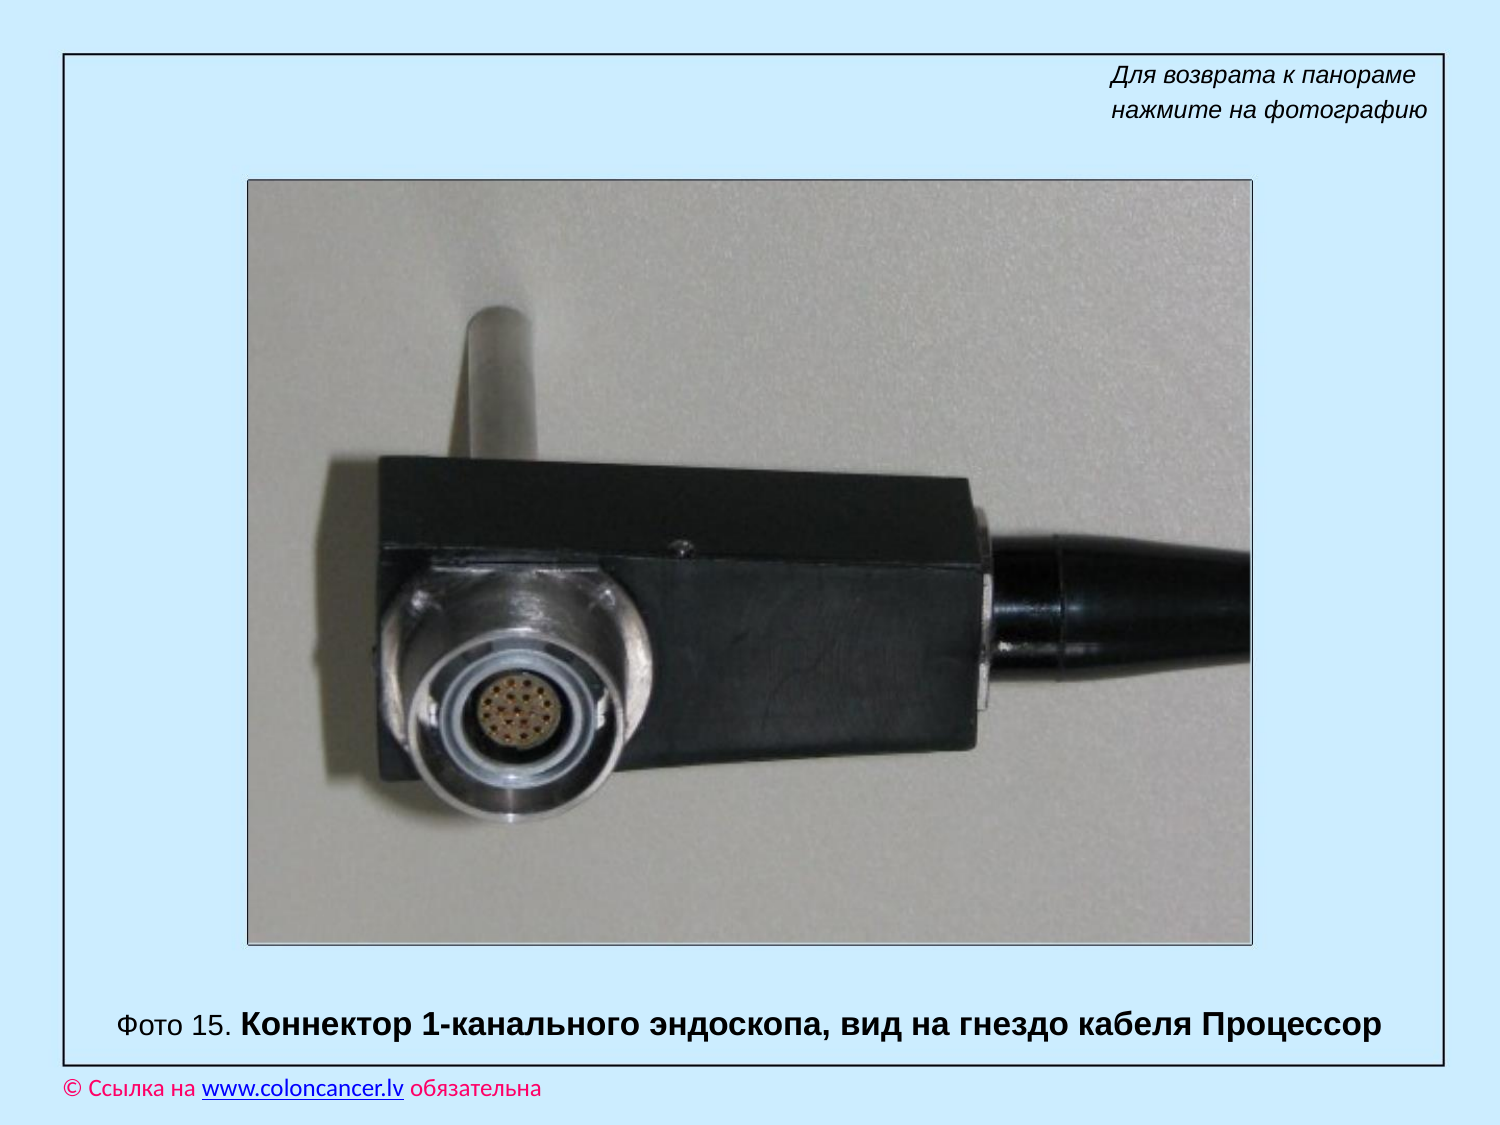

Для возврата к панораме
нажмите на фотографию

Фото 15. Коннектор 1-канального эндоскопа, вид на гнездо кабеля Процессор
© Ссылка на www.coloncancer.lv обязательна